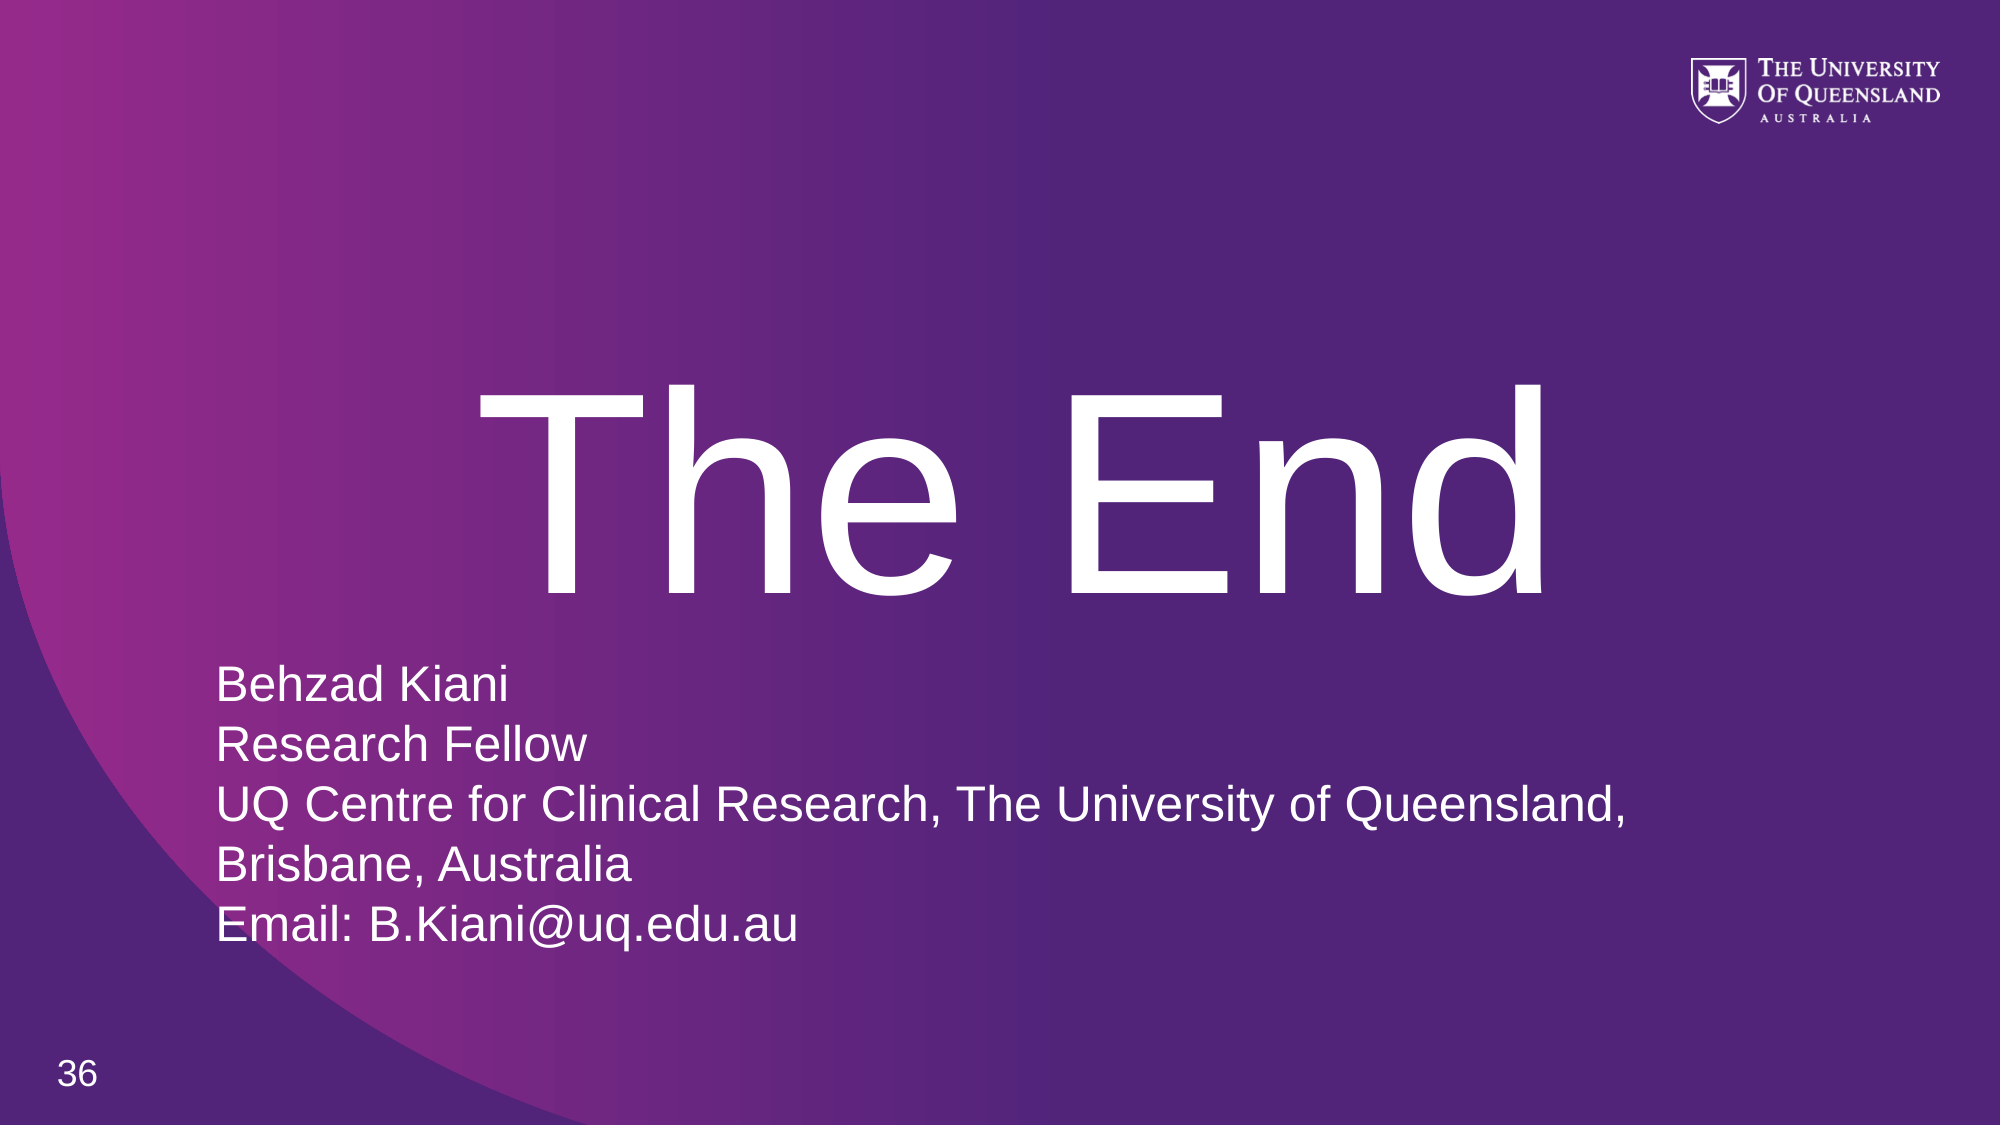

The End
Behzad Kiani
Research Fellow
UQ Centre for Clinical Research, The University of Queensland, Brisbane, Australia
Email: B.Kiani@uq.edu.au
36